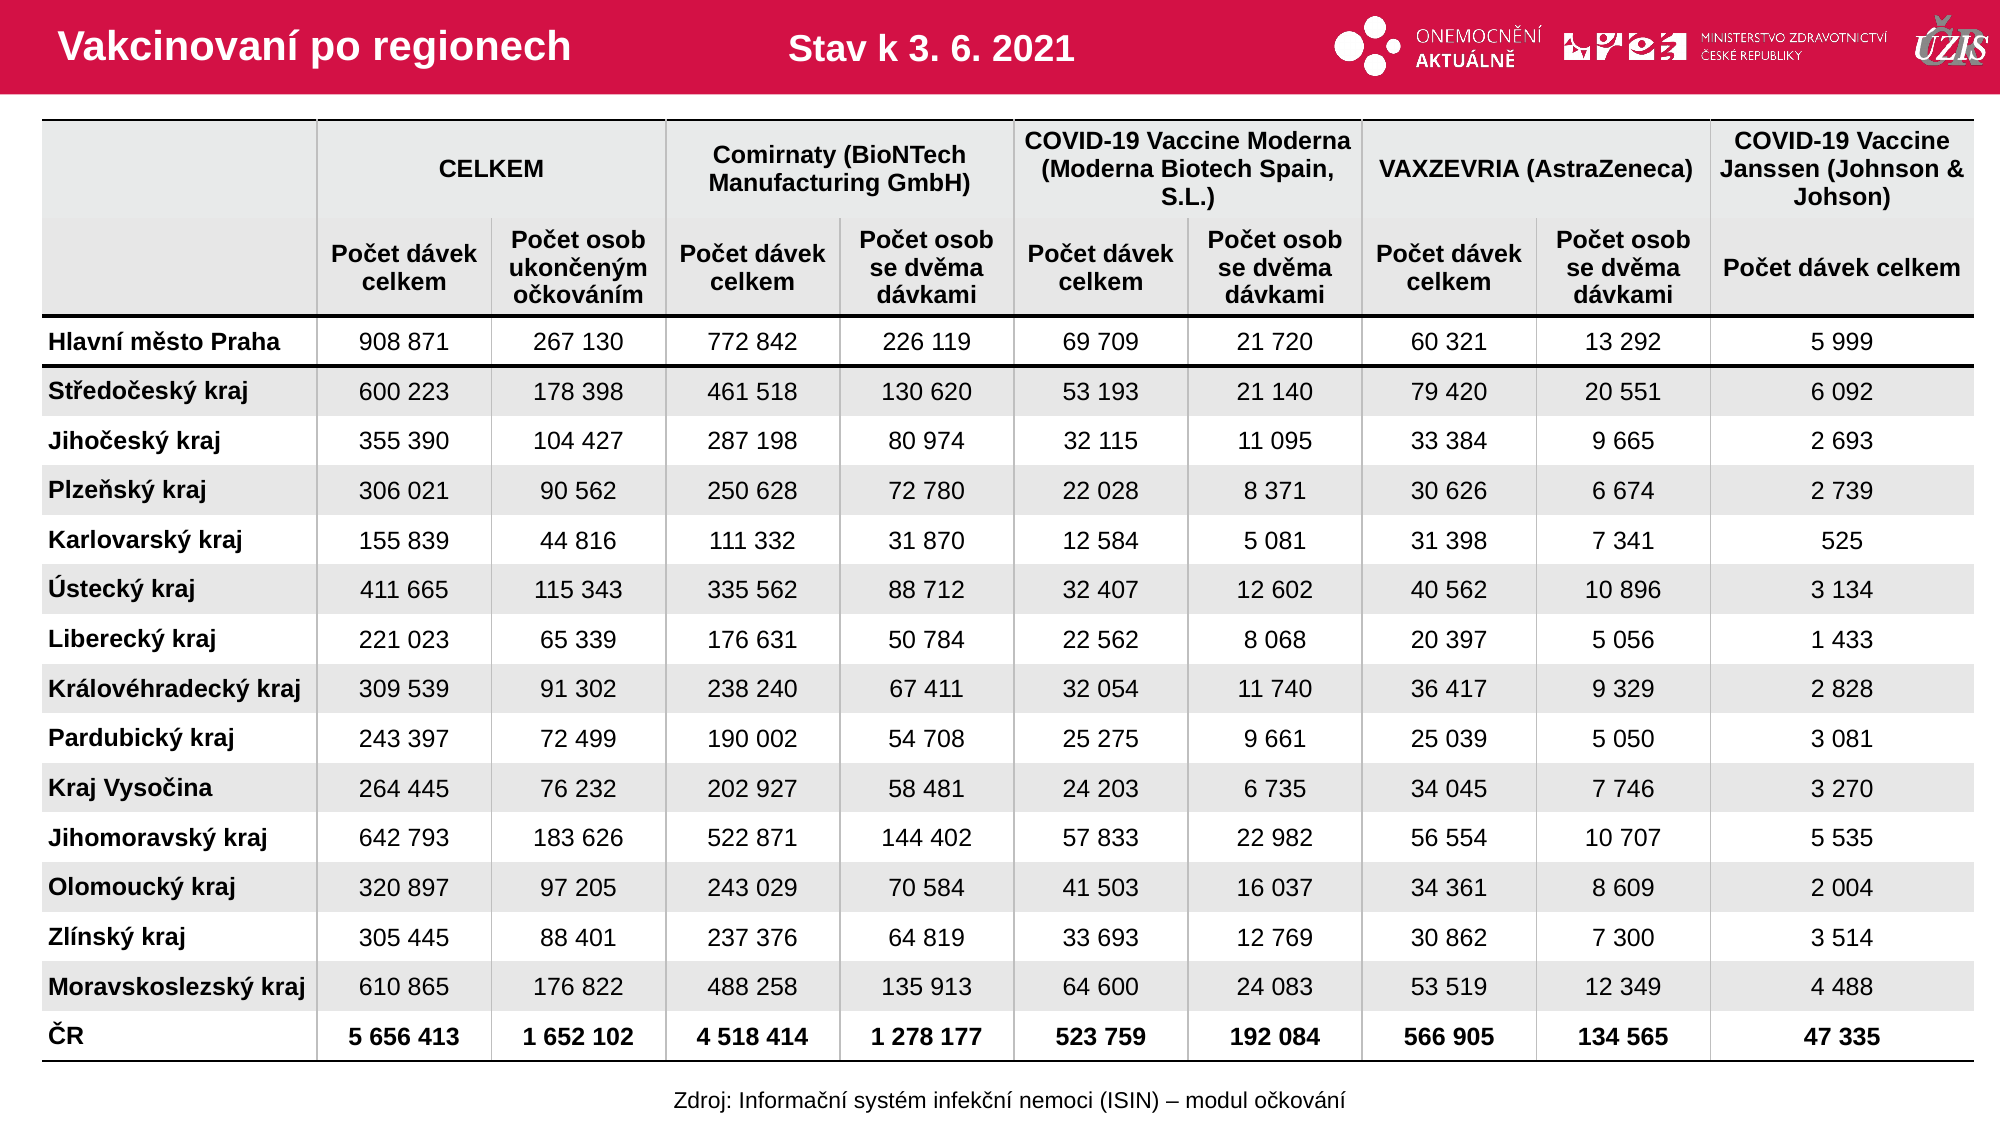

# Vakcinovaní po regionech
Stav k 3. 6. 2021
|  | CELKEM |  | Comirnaty (BioNTech Manufacturing GmbH) |  | COVID-19 Vaccine Moderna (Moderna Biotech Spain, S.L.) |  | VAXZEVRIA (AstraZeneca) |  | COVID-19 Vaccine Janssen (Johnson & Johson) |
| --- | --- | --- | --- | --- | --- | --- | --- | --- | --- |
|  | Počet dávek celkem | Počet osob ukončeným očkováním | Počet dávek celkem | Počet osob se dvěma dávkami | Počet dávek celkem | Počet osob se dvěma dávkami | Počet dávek celkem | Počet osob se dvěma dávkami | Počet dávek celkem |
| Hlavní město Praha | 908 871 | 267 130 | 772 842 | 226 119 | 69 709 | 21 720 | 60 321 | 13 292 | 5 999 |
| Středočeský kraj | 600 223 | 178 398 | 461 518 | 130 620 | 53 193 | 21 140 | 79 420 | 20 551 | 6 092 |
| Jihočeský kraj | 355 390 | 104 427 | 287 198 | 80 974 | 32 115 | 11 095 | 33 384 | 9 665 | 2 693 |
| Plzeňský kraj | 306 021 | 90 562 | 250 628 | 72 780 | 22 028 | 8 371 | 30 626 | 6 674 | 2 739 |
| Karlovarský kraj | 155 839 | 44 816 | 111 332 | 31 870 | 12 584 | 5 081 | 31 398 | 7 341 | 525 |
| Ústecký kraj | 411 665 | 115 343 | 335 562 | 88 712 | 32 407 | 12 602 | 40 562 | 10 896 | 3 134 |
| Liberecký kraj | 221 023 | 65 339 | 176 631 | 50 784 | 22 562 | 8 068 | 20 397 | 5 056 | 1 433 |
| Královéhradecký kraj | 309 539 | 91 302 | 238 240 | 67 411 | 32 054 | 11 740 | 36 417 | 9 329 | 2 828 |
| Pardubický kraj | 243 397 | 72 499 | 190 002 | 54 708 | 25 275 | 9 661 | 25 039 | 5 050 | 3 081 |
| Kraj Vysočina | 264 445 | 76 232 | 202 927 | 58 481 | 24 203 | 6 735 | 34 045 | 7 746 | 3 270 |
| Jihomoravský kraj | 642 793 | 183 626 | 522 871 | 144 402 | 57 833 | 22 982 | 56 554 | 10 707 | 5 535 |
| Olomoucký kraj | 320 897 | 97 205 | 243 029 | 70 584 | 41 503 | 16 037 | 34 361 | 8 609 | 2 004 |
| Zlínský kraj | 305 445 | 88 401 | 237 376 | 64 819 | 33 693 | 12 769 | 30 862 | 7 300 | 3 514 |
| Moravskoslezský kraj | 610 865 | 176 822 | 488 258 | 135 913 | 64 600 | 24 083 | 53 519 | 12 349 | 4 488 |
| ČR | 5 656 413 | 1 652 102 | 4 518 414 | 1 278 177 | 523 759 | 192 084 | 566 905 | 134 565 | 47 335 |
Zdroj: Informační systém infekční nemoci (ISIN) – modul očkování